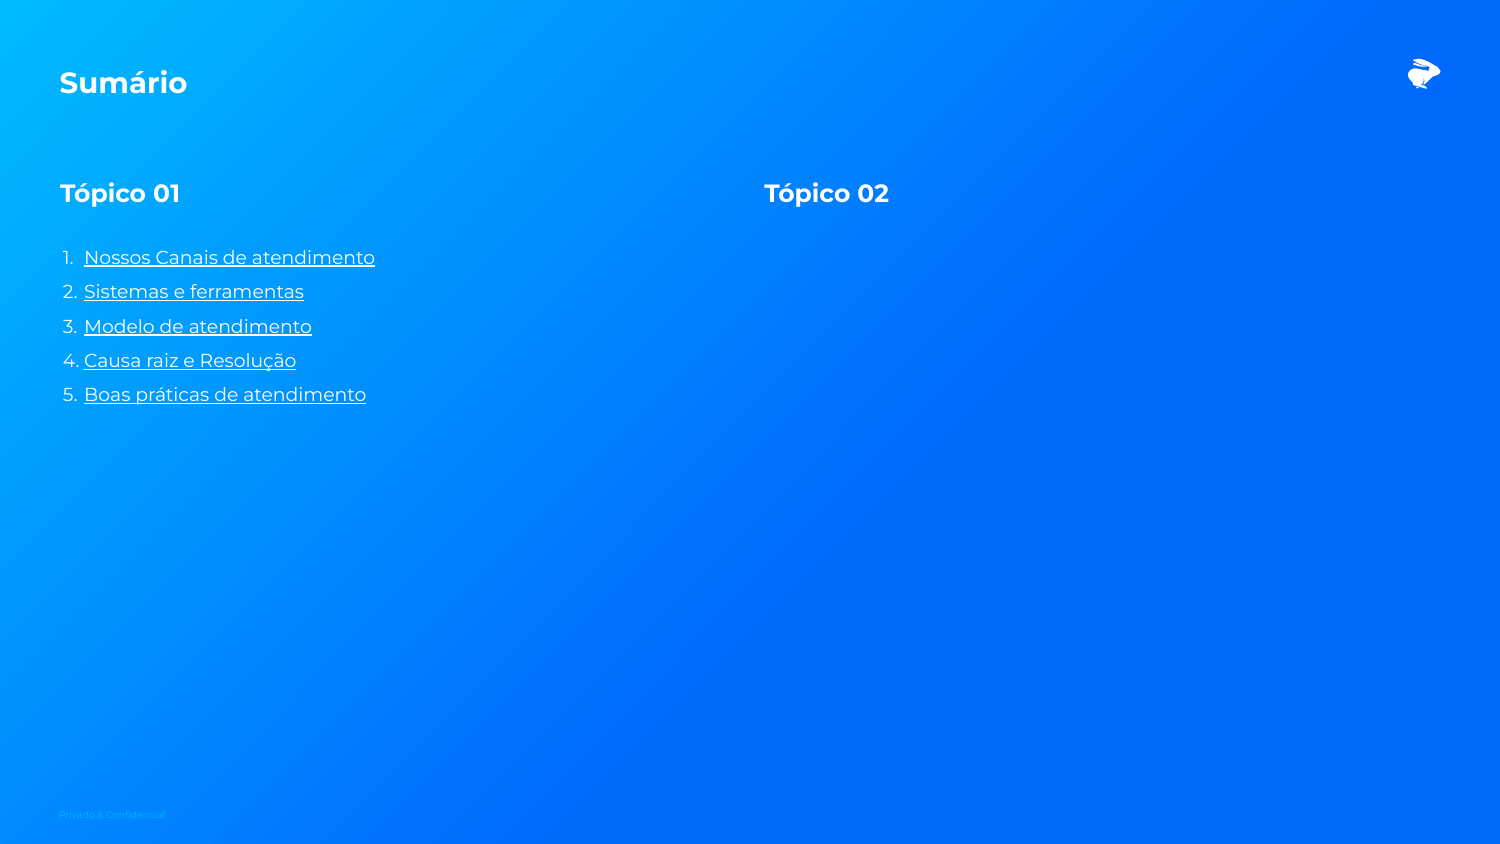

Sumário
Tópico 01
Tópico 02
Nossos Canais de atendimento
Sistemas e ferramentas
Modelo de atendimento
Causa raiz e Resolução
Boas práticas de atendimento